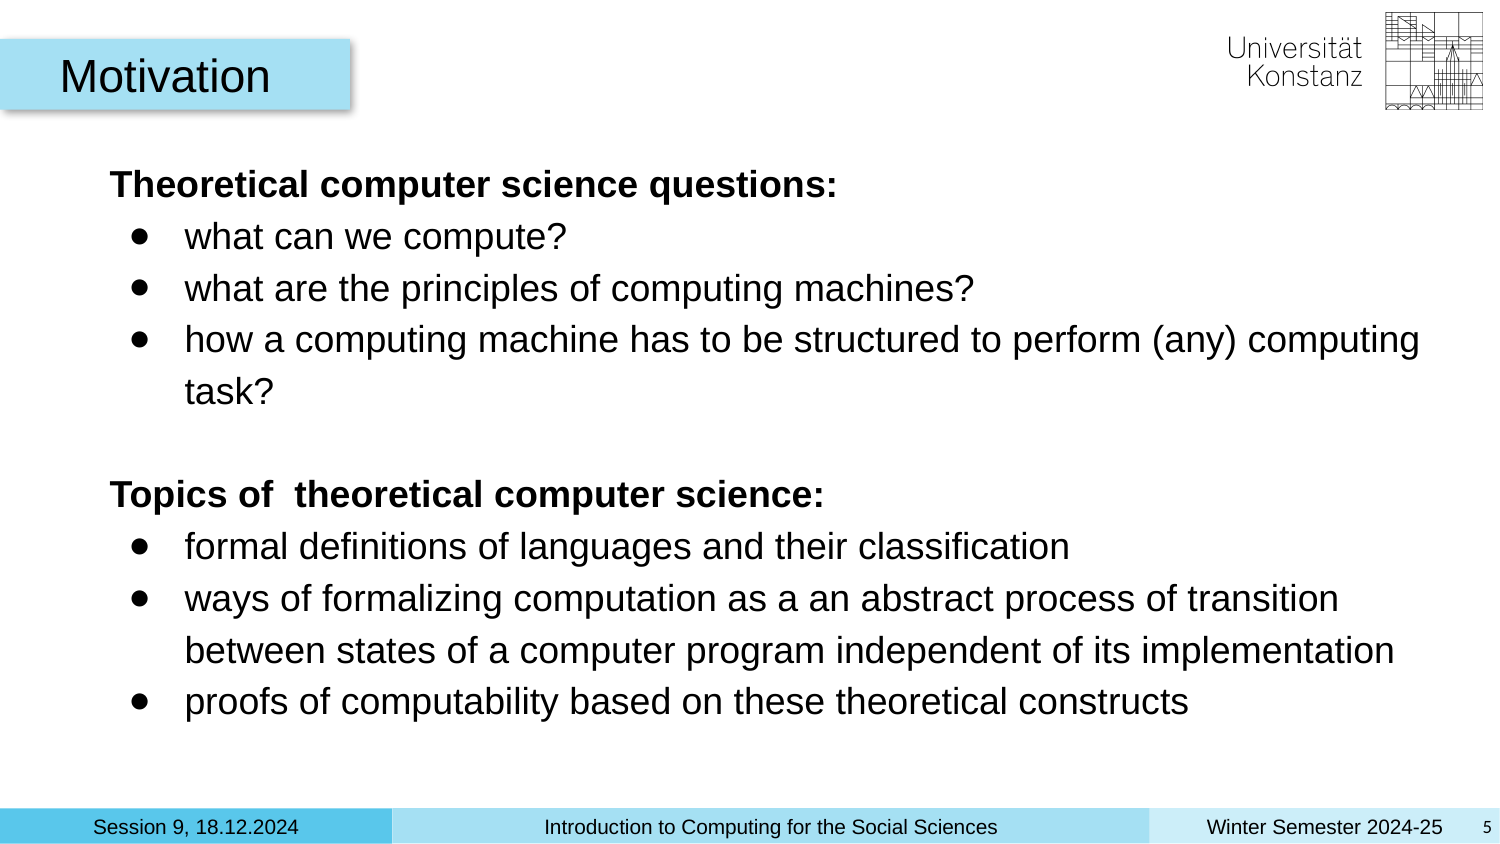

Motivation
Theoretical computer science questions:
what can we compute?
what are the principles of computing machines?
how a computing machine has to be structured to perform (any) computing task?

Topics of  theoretical computer science:
formal definitions of languages and their classification
ways of formalizing computation as a an abstract process of transition between states of a computer program independent of its implementation
proofs of computability based on these theoretical constructs